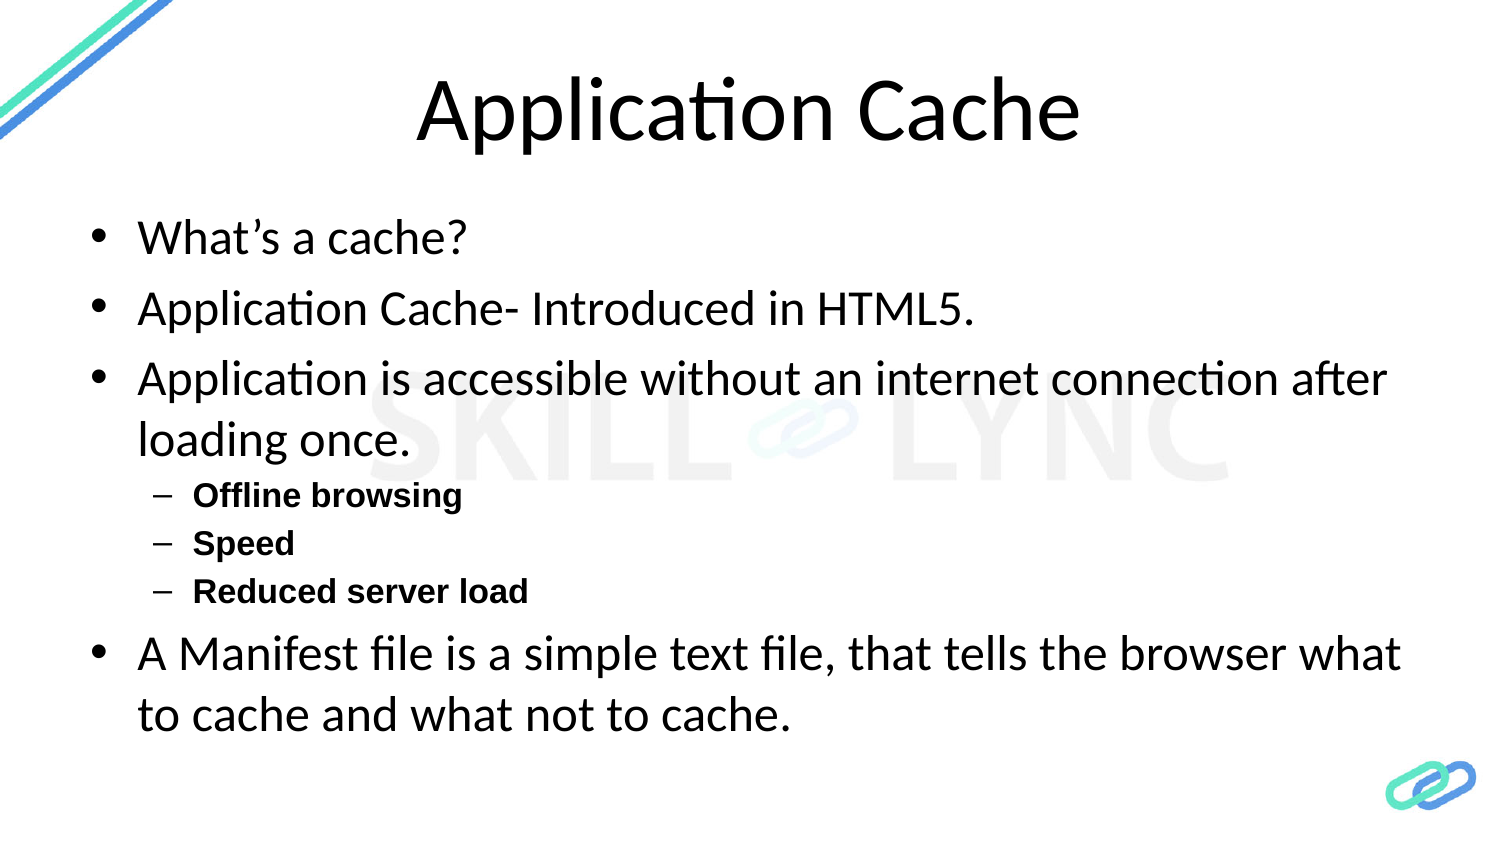

# Application Cache
What’s a cache?
Application Cache- Introduced in HTML5.
Application is accessible without an internet connection after loading once.
Offline browsing
Speed
Reduced server load
A Manifest file is a simple text file, that tells the browser what to cache and what not to cache.